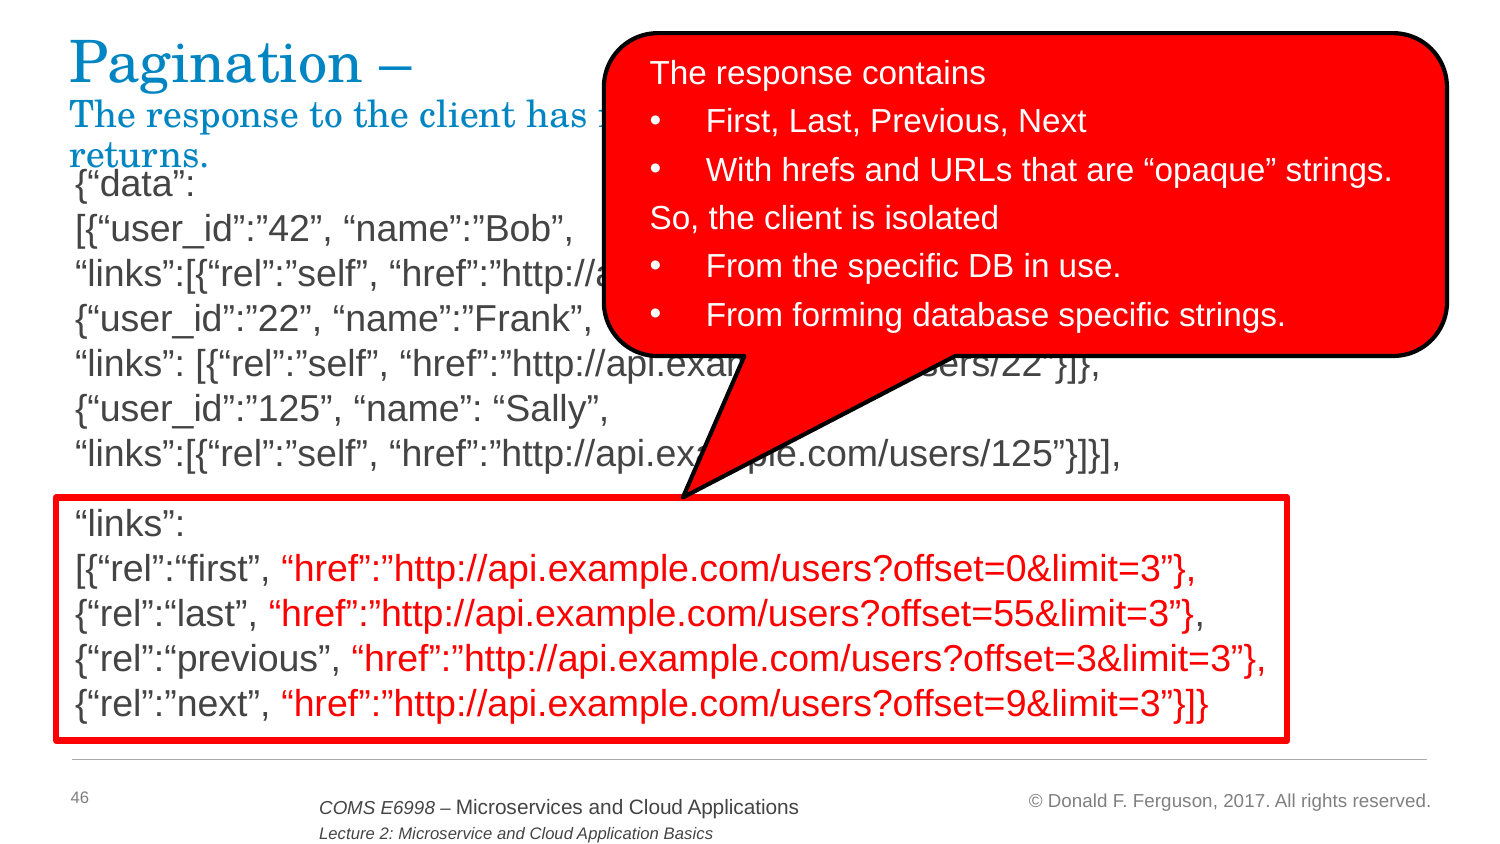

# Pagination – The response to the client has info about “where you left off” and client returns.
The response contains
First, Last, Previous, Next
With hrefs and URLs that are “opaque” strings.
So, the client is isolated
From the specific DB in use.
From forming database specific strings.
{“data”:
[{“user_id”:”42”, “name”:”Bob”,
“links”:[{“rel”:”self”, “href”:”http://api.example.com/users/42”}]},
{“user_id”:”22”, “name”:”Frank”,
“links”: [{“rel”:”self”, “href”:”http://api.example.com/users/22”}]},
{“user_id”:”125”, “name”: “Sally”,
“links”:[{“rel”:”self”, “href”:”http://api.example.com/users/125”}]}],
“links”:
[{“rel”:“first”, “href”:”http://api.example.com/users?offset=0&limit=3”},
{“rel”:“last”, “href”:”http://api.example.com/users?offset=55&limit=3”}, {“rel”:“previous”, “href”:”http://api.example.com/users?offset=3&limit=3”}, {“rel”:”next”, “href”:”http://api.example.com/users?offset=9&limit=3”}]}